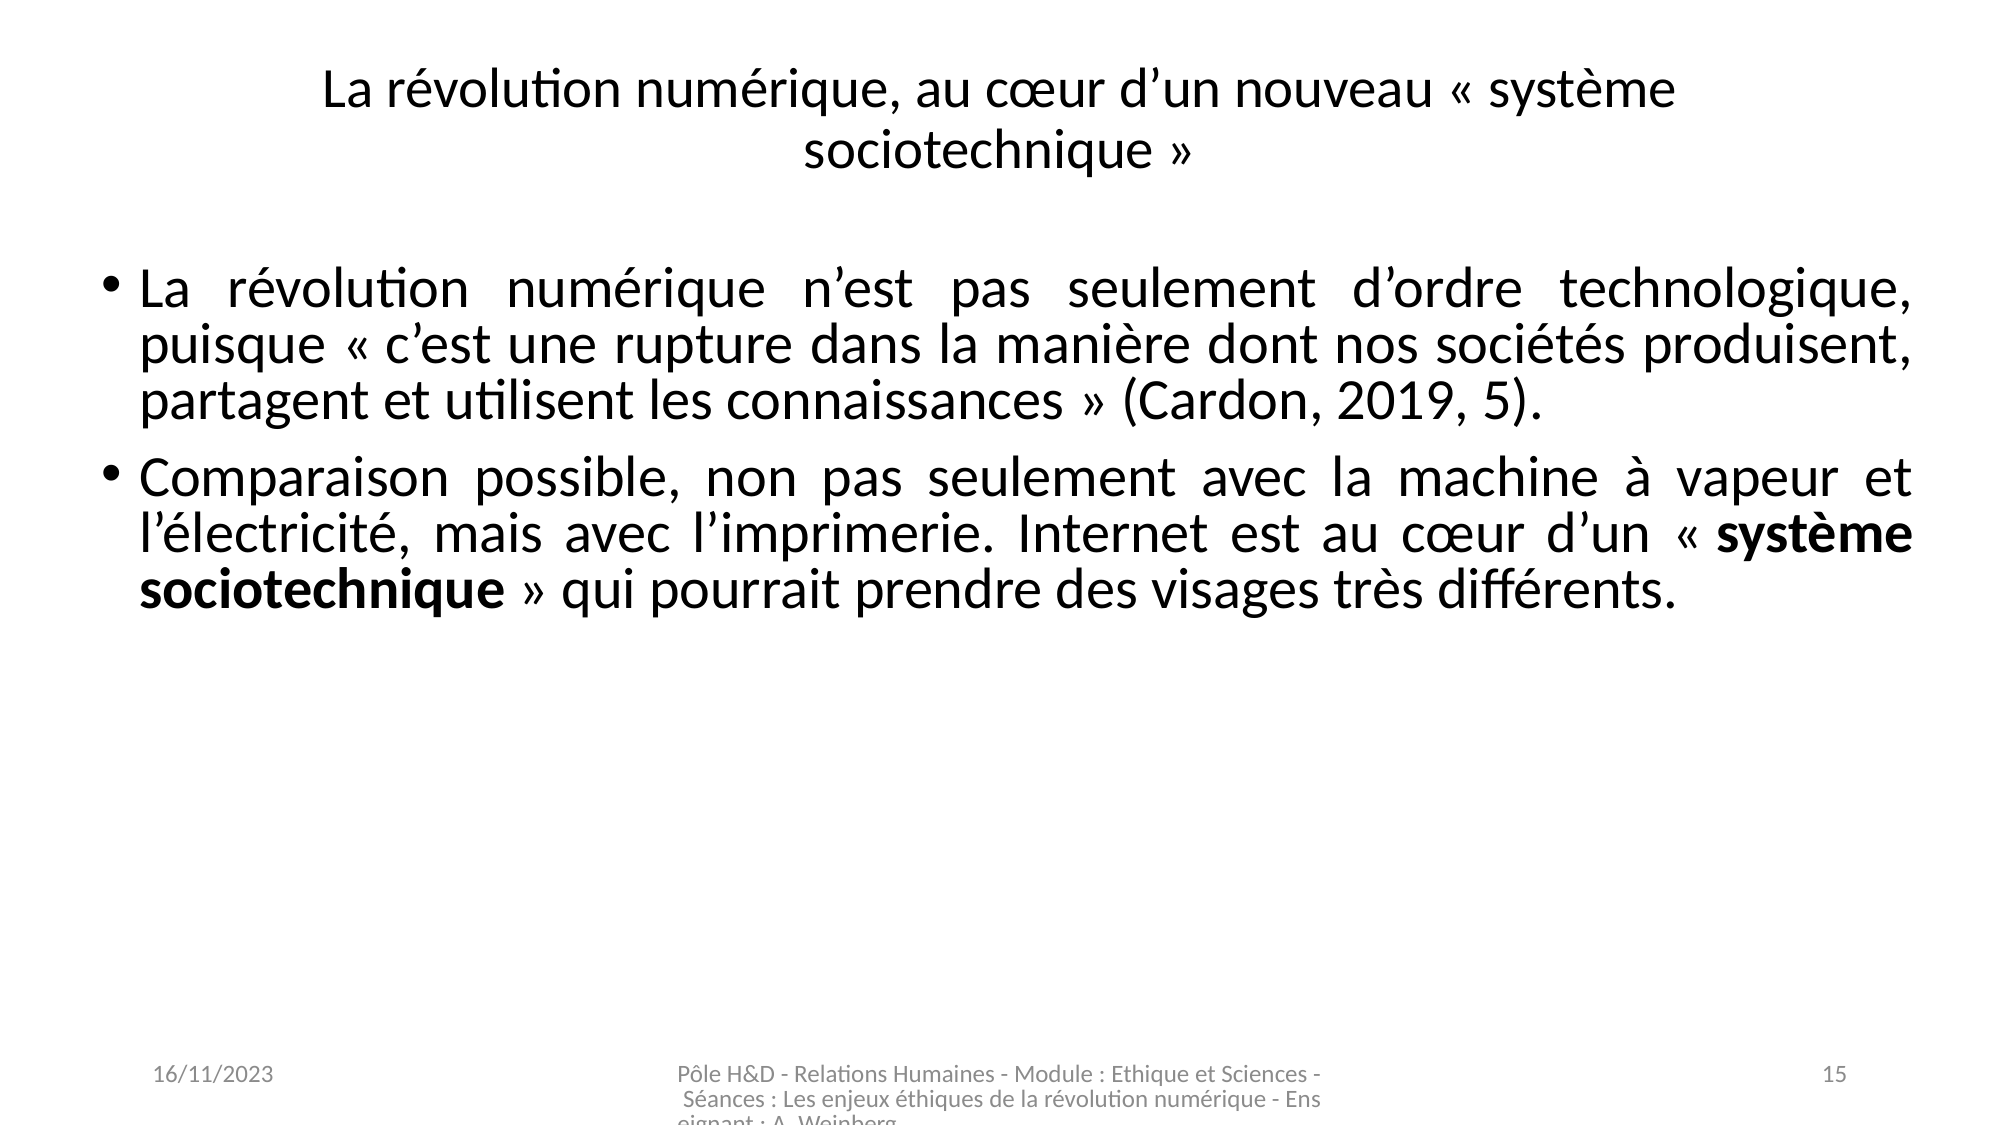

# La révolution numérique, au cœur d’un nouveau « système sociotechnique »
La révolution numérique n’est pas seulement d’ordre technologique, puisque « c’est une rupture dans la manière dont nos sociétés produisent, partagent et utilisent les connaissances » (Cardon, 2019, 5).
Comparaison possible, non pas seulement avec la machine à vapeur et l’électricité, mais avec l’imprimerie. Internet est au cœur d’un « système sociotechnique » qui pourrait prendre des visages très différents.
16/11/2023
Pôle H&D - Relations Humaines - Module : Ethique et Sciences - Séances : Les enjeux éthiques de la révolution numérique - Enseignant : A. Weinberg
15